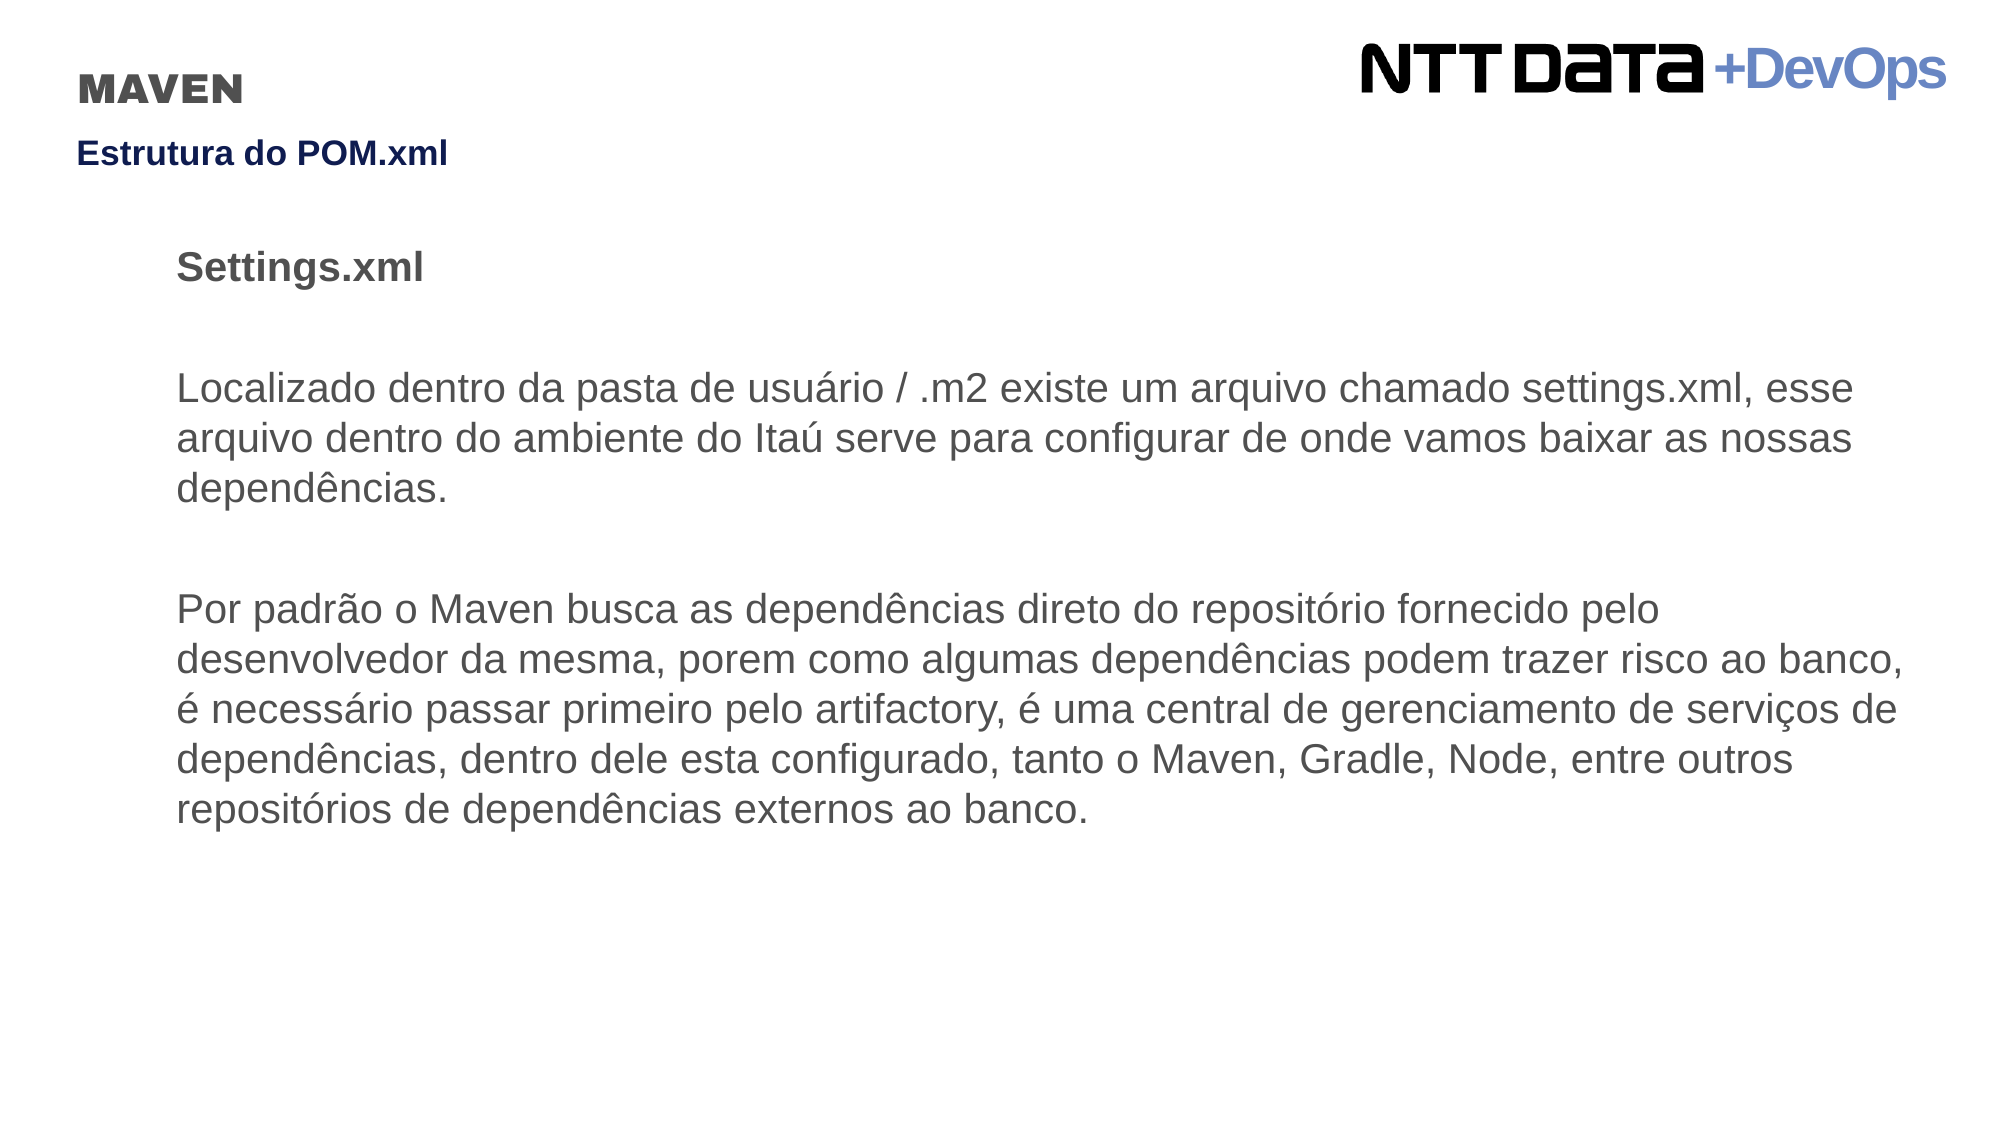

MAVEN
Estrutura do POM.xml
Settings.xml

Localizado dentro da pasta de usuário / .m2 existe um arquivo chamado settings.xml, esse arquivo dentro do ambiente do Itaú serve para configurar de onde vamos baixar as nossas dependências.

Por padrão o Maven busca as dependências direto do repositório fornecido pelo desenvolvedor da mesma, porem como algumas dependências podem trazer risco ao banco, é necessário passar primeiro pelo artifactory, é uma central de gerenciamento de serviços de dependências, dentro dele esta configurado, tanto o Maven, Gradle, Node, entre outros repositórios de dependências externos ao banco.